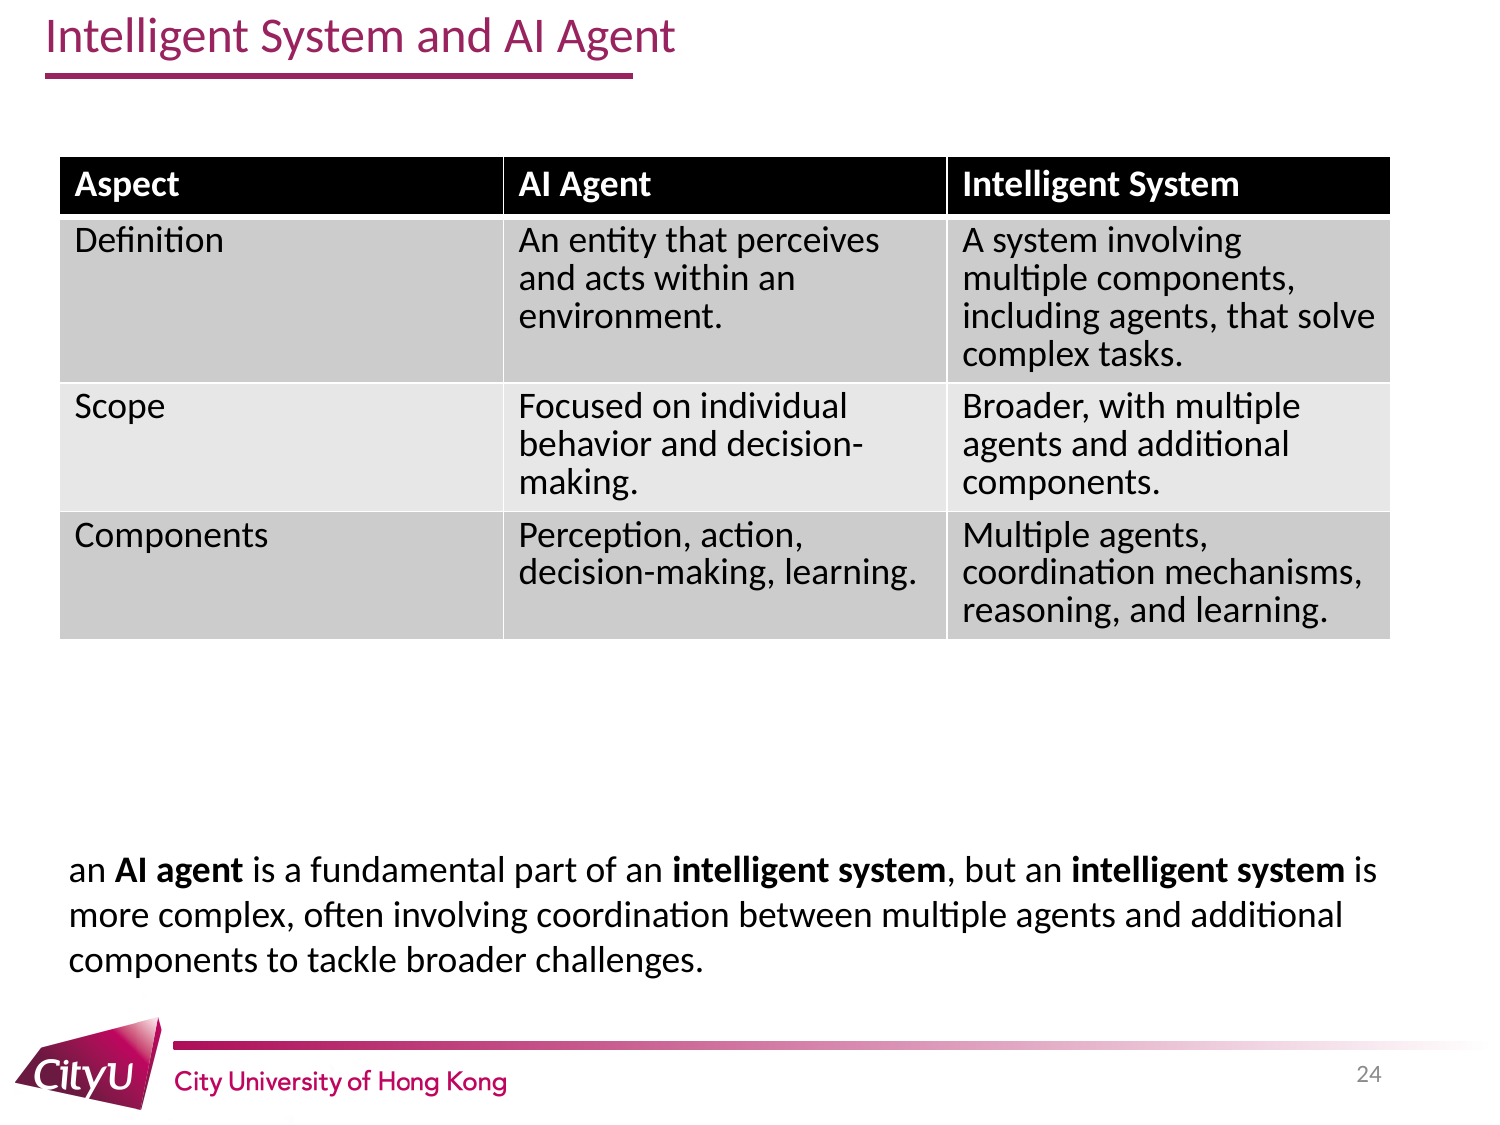

# Intelligent System and AI Agent
| Aspect | AI Agent | Intelligent System |
| --- | --- | --- |
| Definition | An entity that perceives and acts within an environment. | A system involving multiple components, including agents, that solve complex tasks. |
| Scope | Focused on individual behavior and decision-making. | Broader, with multiple agents and additional components. |
| Components | Perception, action, decision-making, learning. | Multiple agents, coordination mechanisms, reasoning, and learning. |
an AI agent is a fundamental part of an intelligent system, but an intelligent system is more complex, often involving coordination between multiple agents and additional components to tackle broader challenges.
24